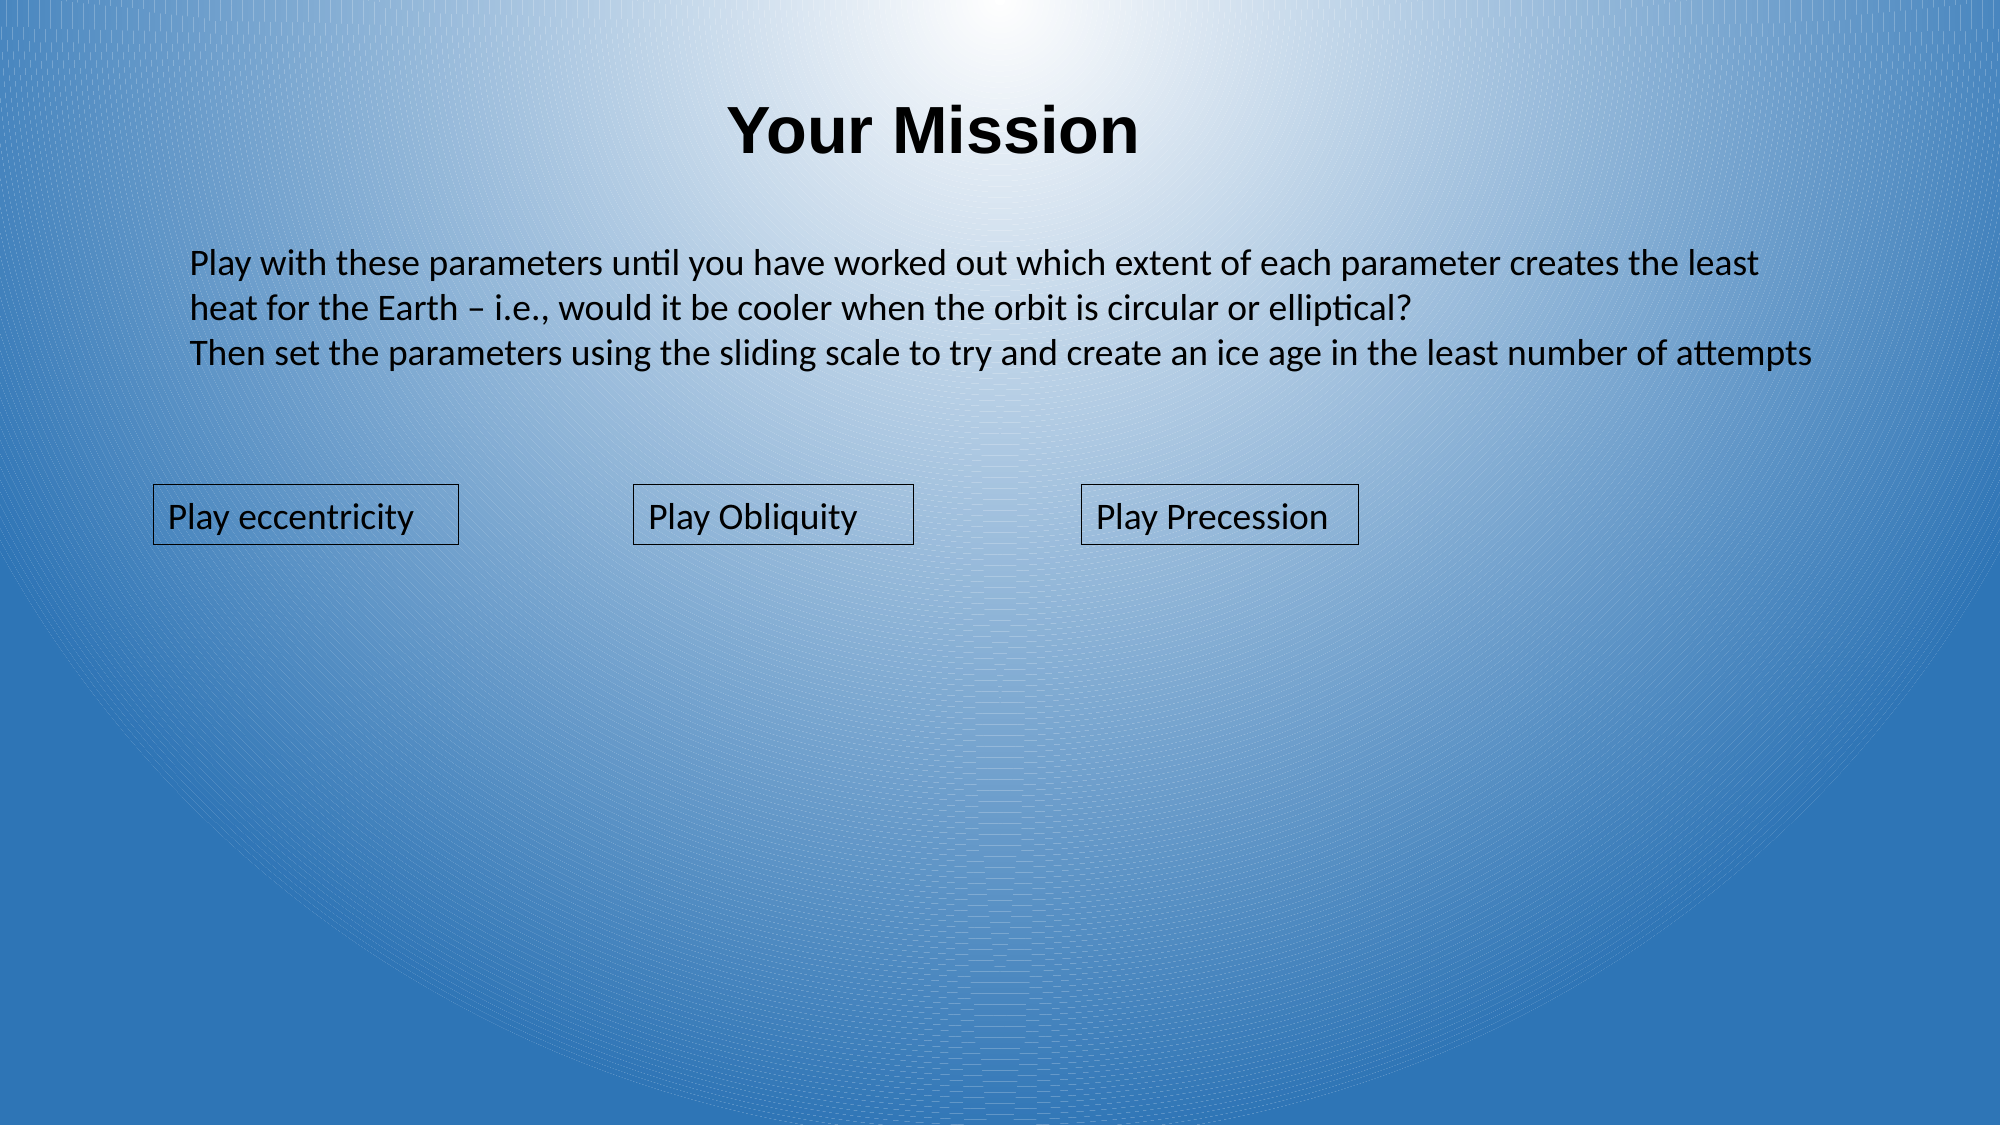

Your Mission
Play with these parameters until you have worked out which extent of each parameter creates the least heat for the Earth – i.e., would it be cooler when the orbit is circular or elliptical?
Then set the parameters using the sliding scale to try and create an ice age in the least number of attempts
Play eccentricity
Play Obliquity
Play Precession